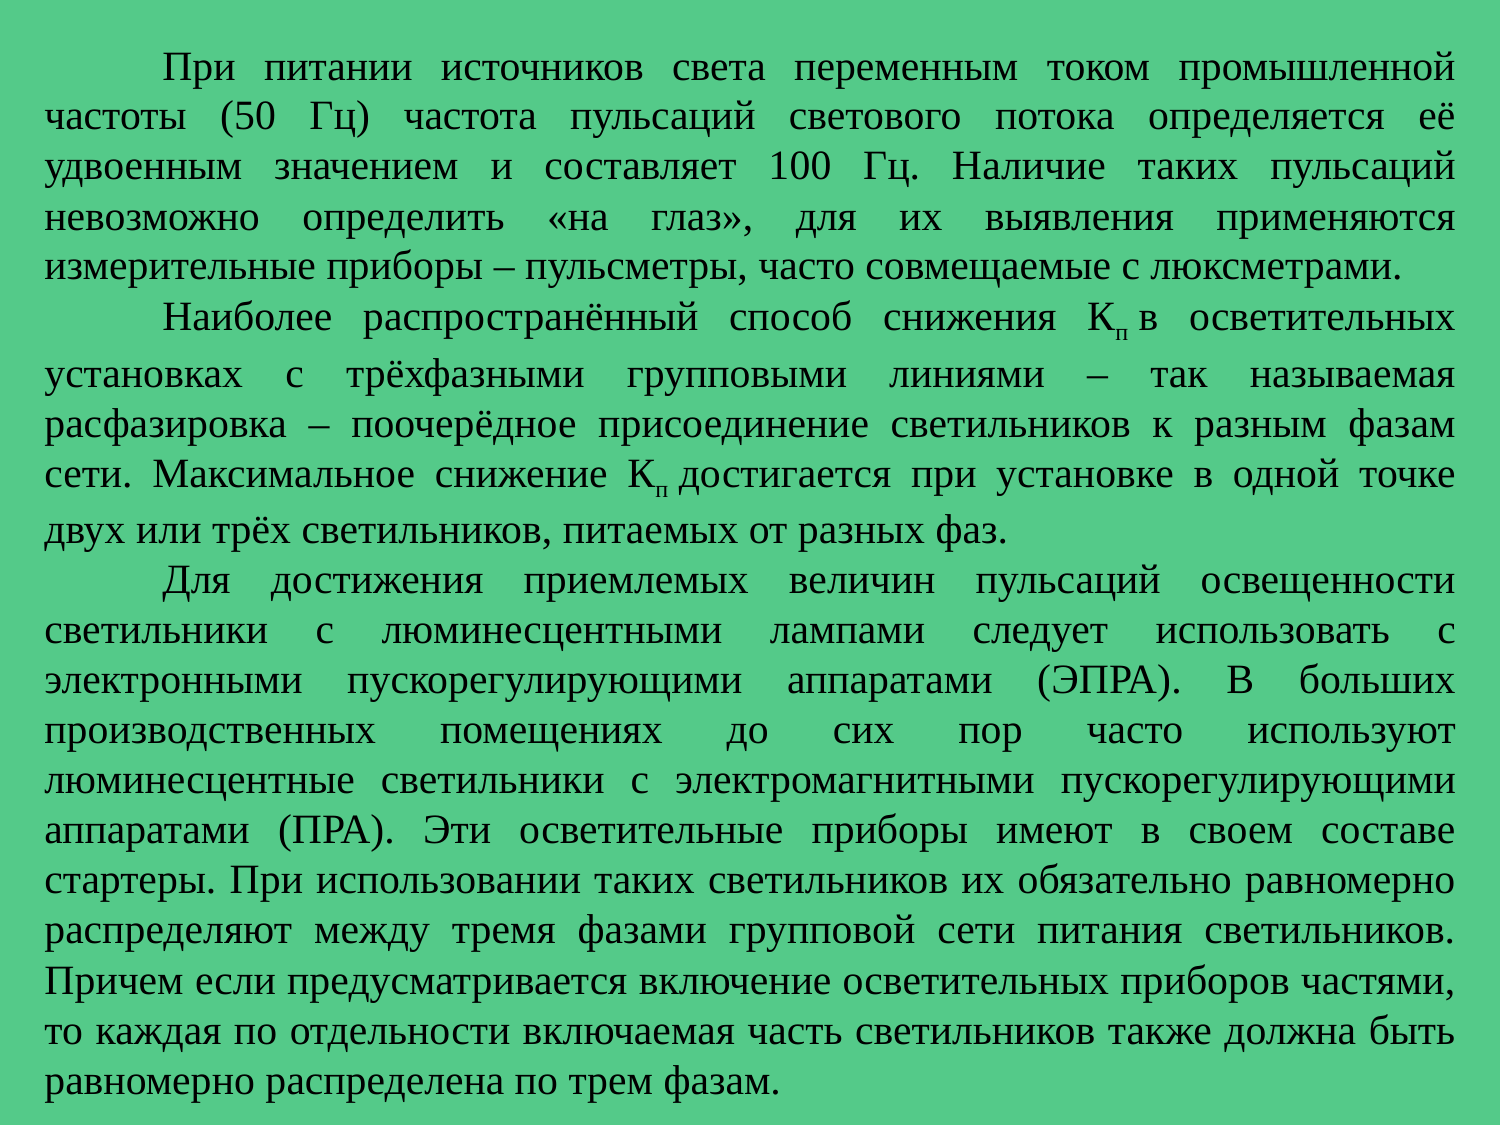

При питании источников света переменным током промышленной частоты (50 Гц) частота пульсаций светового потока определяется её удвоенным значением и составляет 100 Гц. Наличие таких пульсаций невозможно определить «на глаз», для их выявления применяются измерительные приборы – пульсметры, часто совмещаемые с люксметрами.
Наиболее распространённый способ снижения Кп в осветительных установках с трёхфазными групповыми линиями – так называемая расфазировка – поочерёдное присоединение светильников к разным фазам сети. Максимальное снижение Кп достигается при установке в одной точке двух или трёх светильников, питаемых от разных фаз.
Для достижения приемлемых величин пульсаций освещенности светильники с люминесцентными лампами следует использовать с электронными пускорегулирующими аппаратами (ЭПРА). В больших производственных помещениях до сих пор часто используют люминесцентные светильники с электромагнитными пускорегулирующими аппаратами (ПРА). Эти осветительные приборы имеют в своем составе стартеры. При использовании таких светильников их обязательно равномерно распределяют между тремя фазами групповой сети питания светильников. Причем если предусматривается включение осветительных приборов частями, то каждая по отдельности включаемая часть светильников также должна быть равномерно распределена по трем фазам.